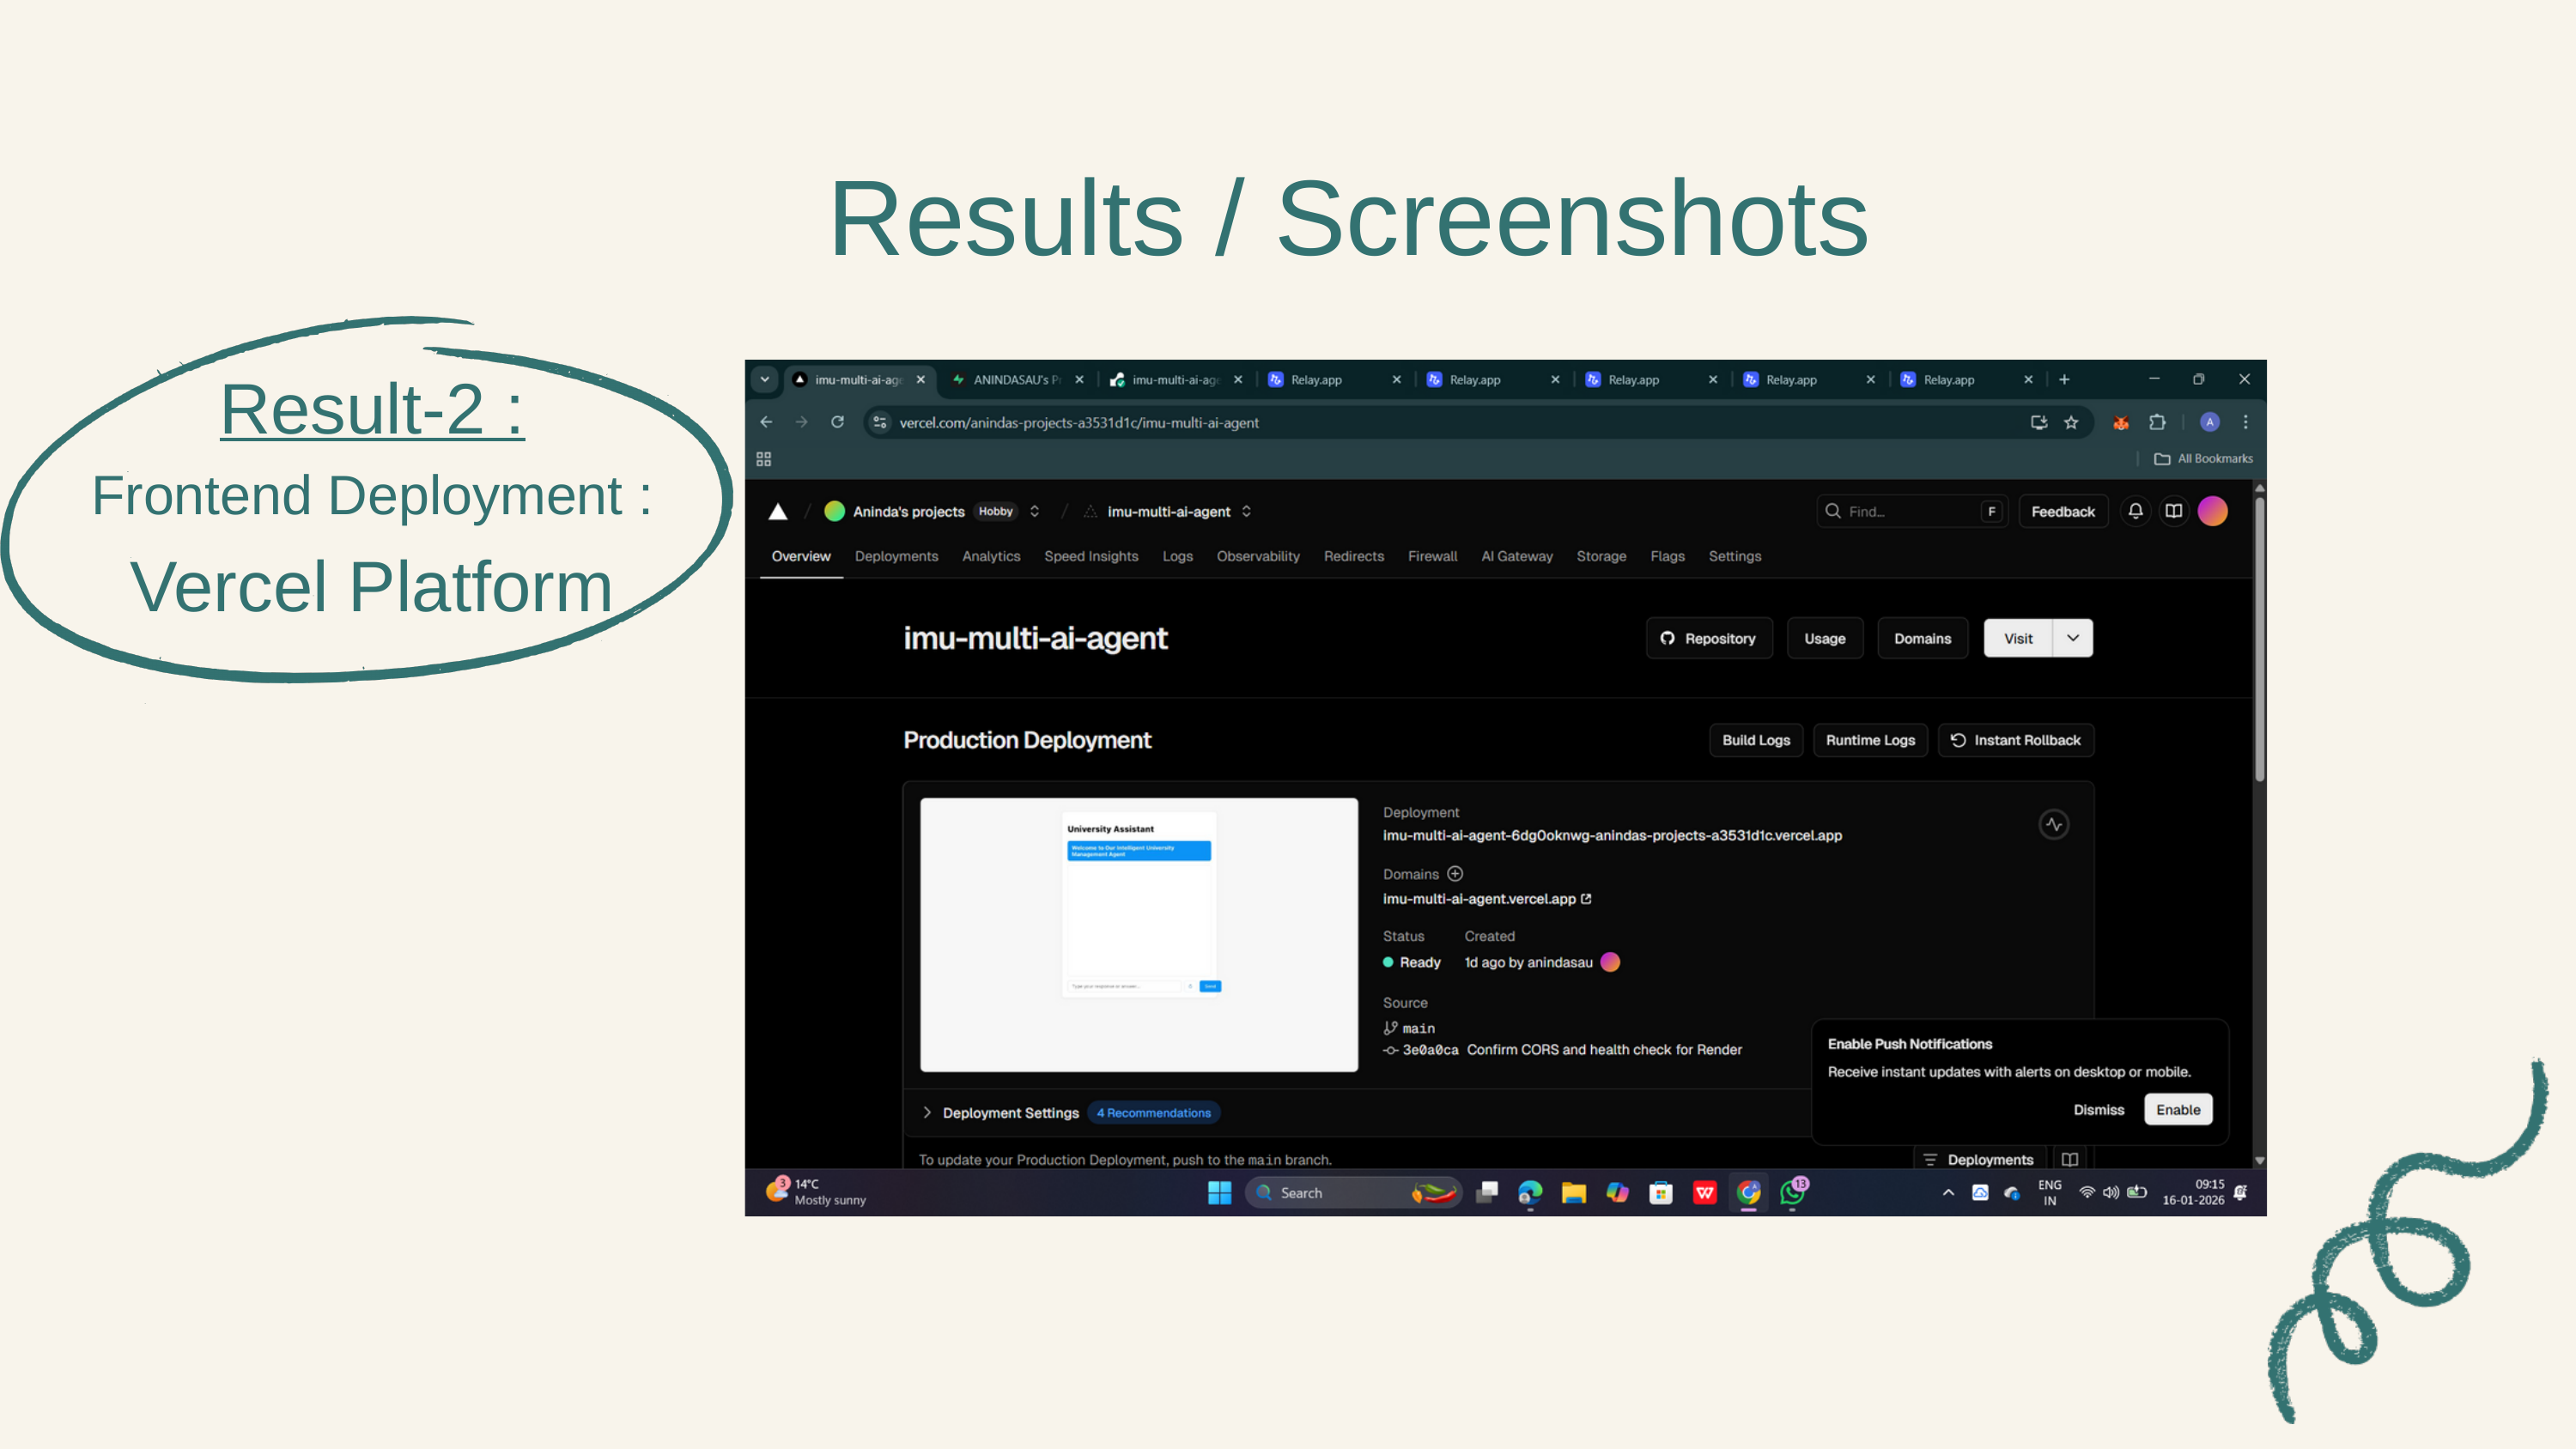

Results / Screenshots

Result-2 :
Frontend Deployment :
Vercel Platform